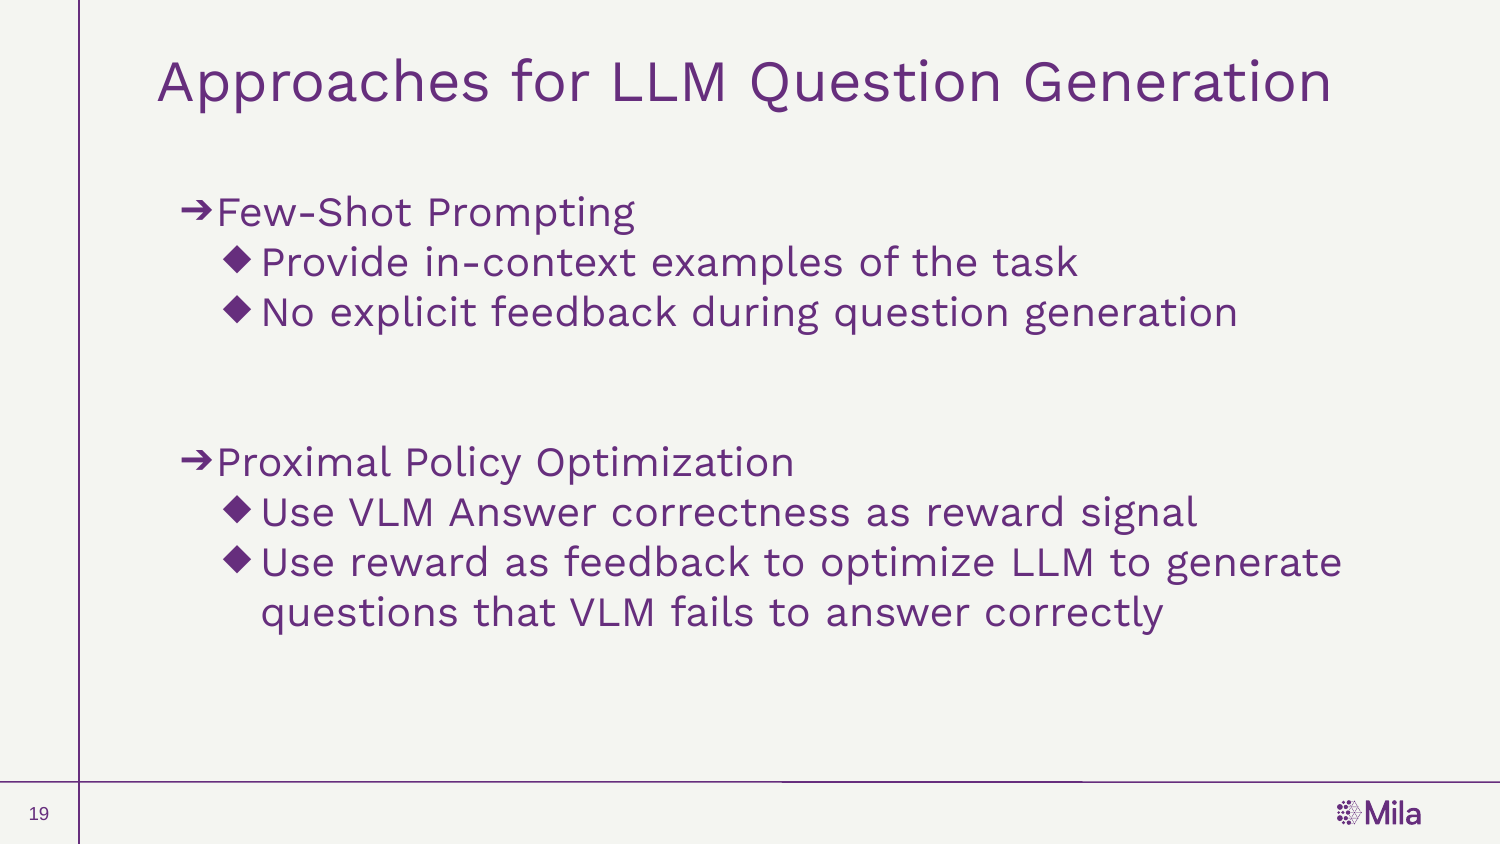

# Approaches for LLM Question Generation
Few-Shot Prompting
Provide in-context examples of the task
No explicit feedback during question generation
Proximal Policy Optimization
Use VLM Answer correctness as reward signal
Use reward as feedback to optimize LLM to generate questions that VLM fails to answer correctly
19